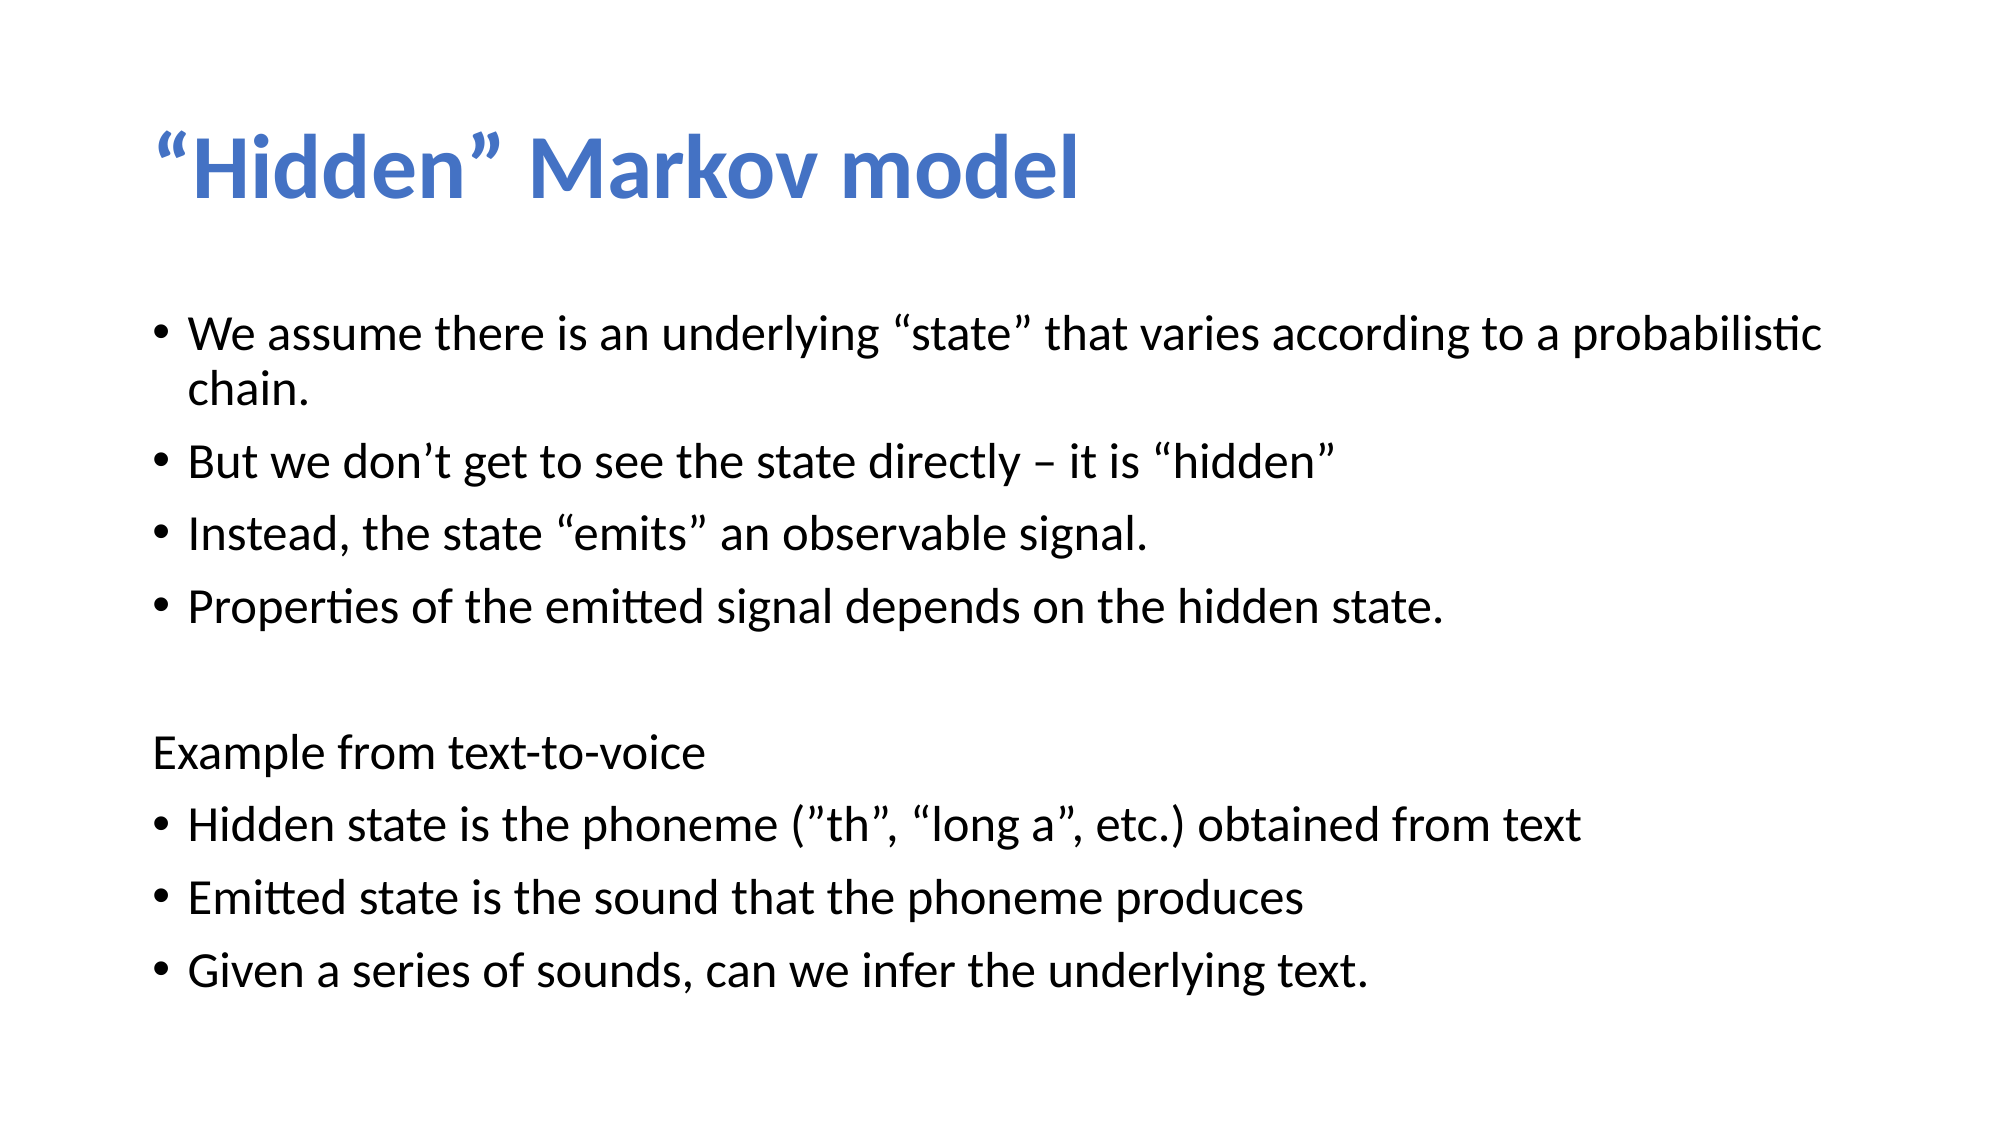

# “Hidden” Markov model
We assume there is an underlying “state” that varies according to a probabilistic chain.
But we don’t get to see the state directly – it is “hidden”
Instead, the state “emits” an observable signal.
Properties of the emitted signal depends on the hidden state.

Example from text-to-voice
Hidden state is the phoneme (”th”, “long a”, etc.) obtained from text
Emitted state is the sound that the phoneme produces
Given a series of sounds, can we infer the underlying text.